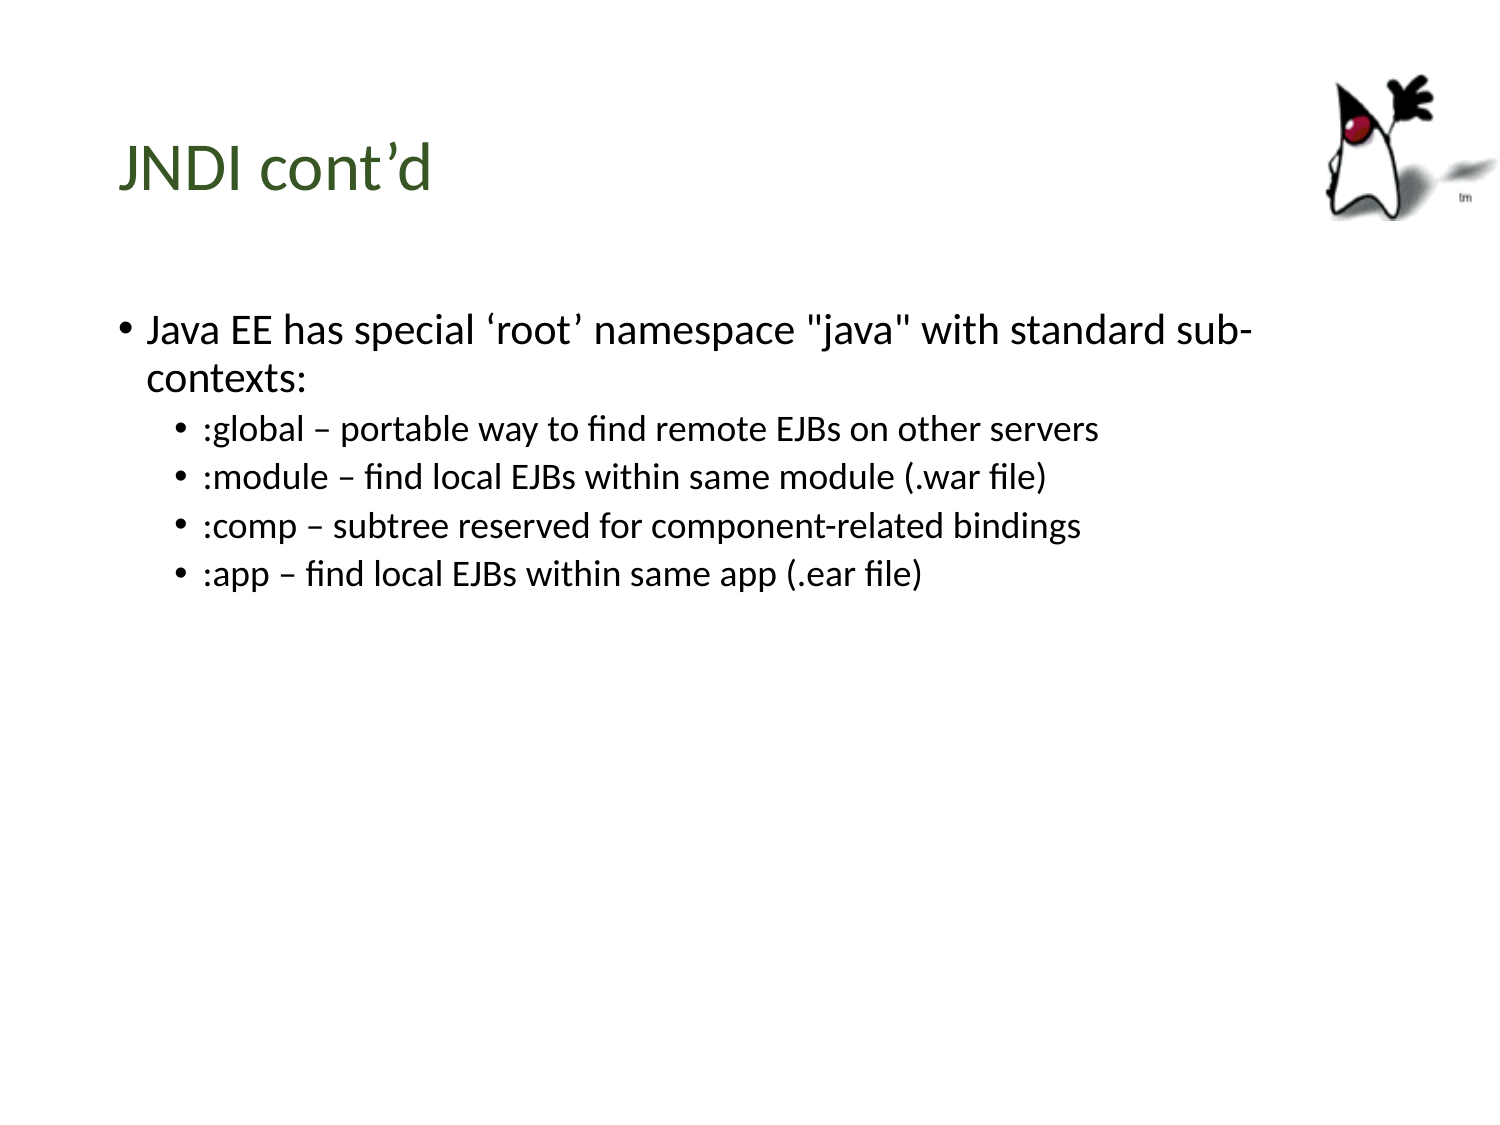

# JNDI cont’d
Java EE has special ‘root’ namespace "java" with standard sub-contexts:
:global – portable way to find remote EJBs on other servers
:module – find local EJBs within same module (.war file)
:comp – subtree reserved for component-related bindings
:app – find local EJBs within same app (.ear file)